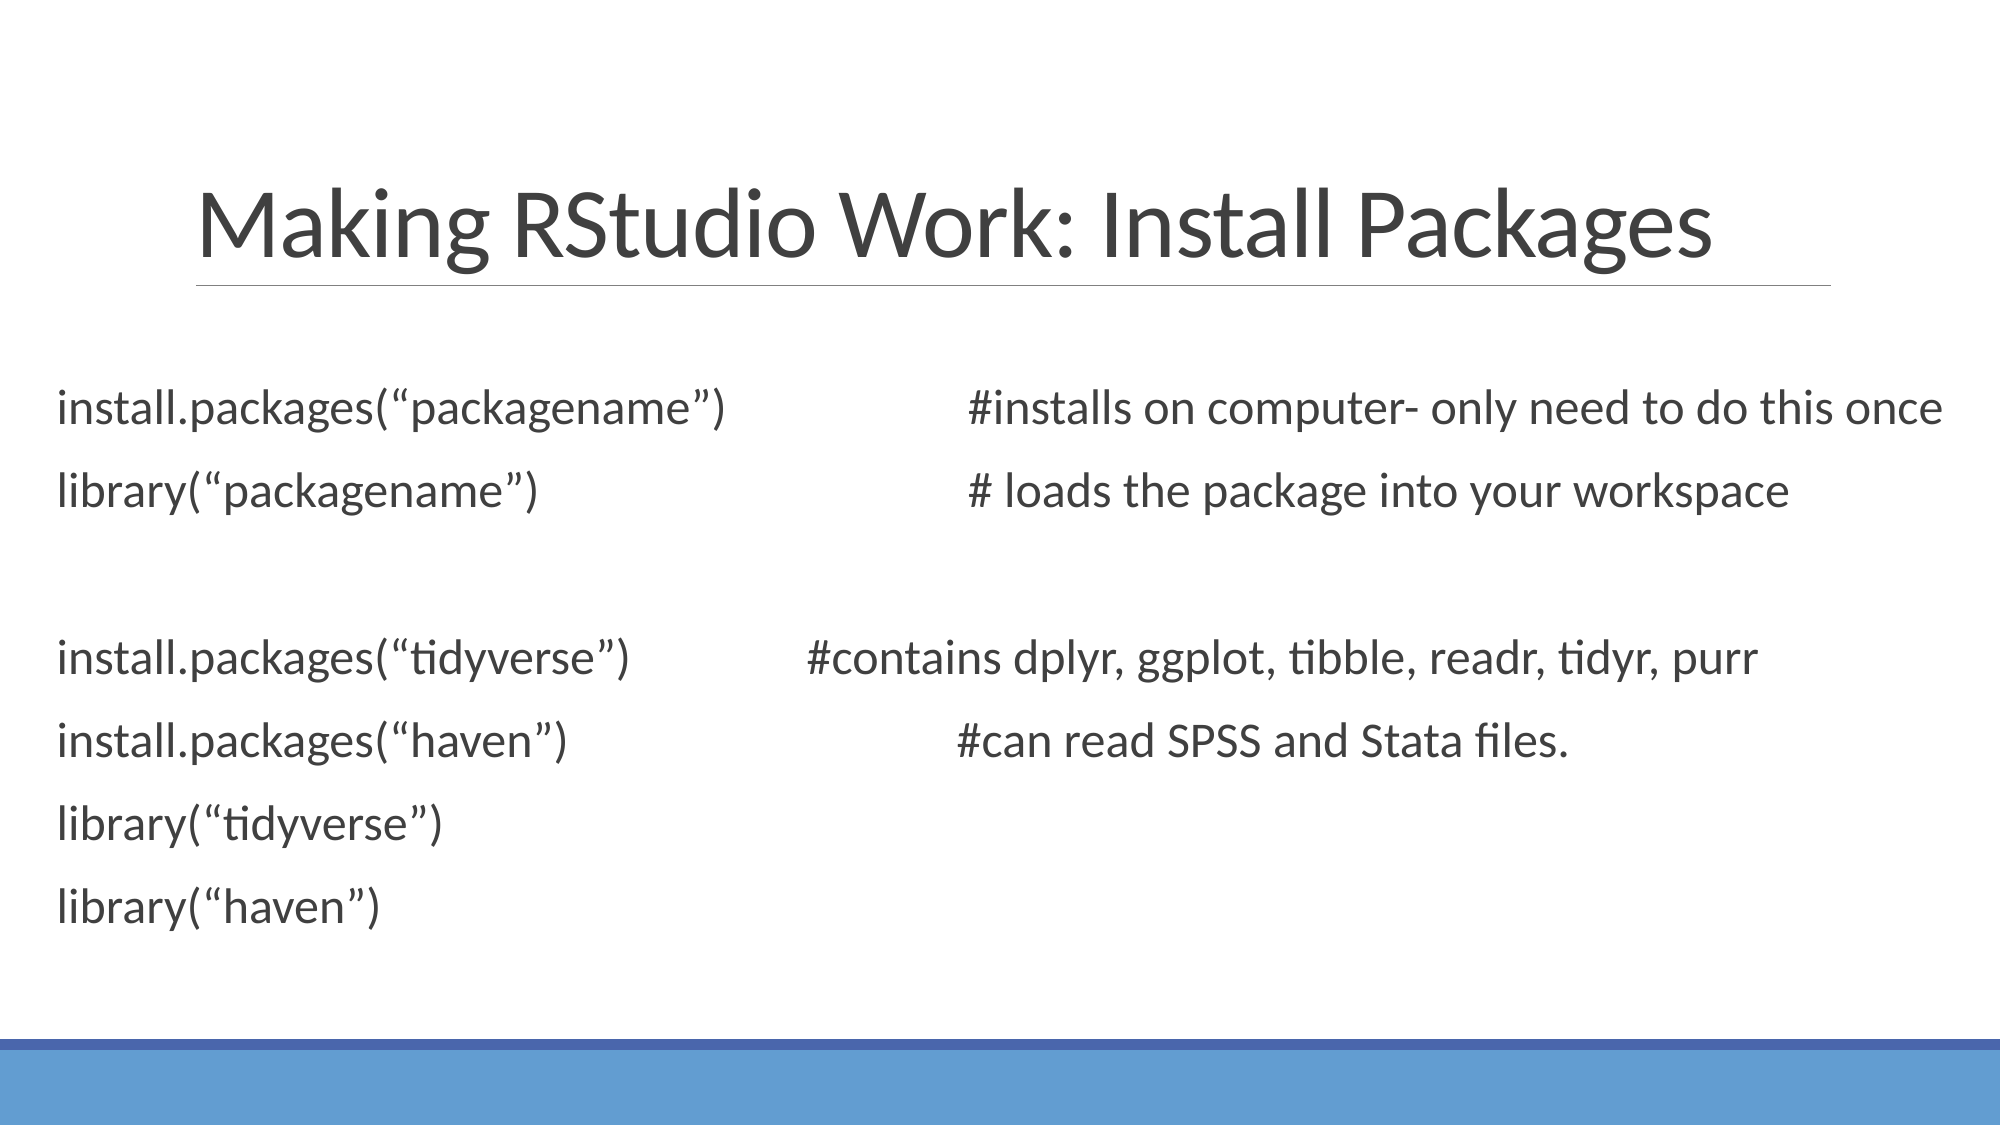

# Making RStudio Work: Install Packages

install.packages(“packagename”) 		 #installs on computer- only need to do this once
library(“packagename”)			 # loads the package into your workspace

install.packages(“tidyverse”) 		#contains dplyr, ggplot, tibble, readr, tidyr, purr
install.packages(“haven”) 			#can read SPSS and Stata files.
library(“tidyverse”)
library(“haven”)